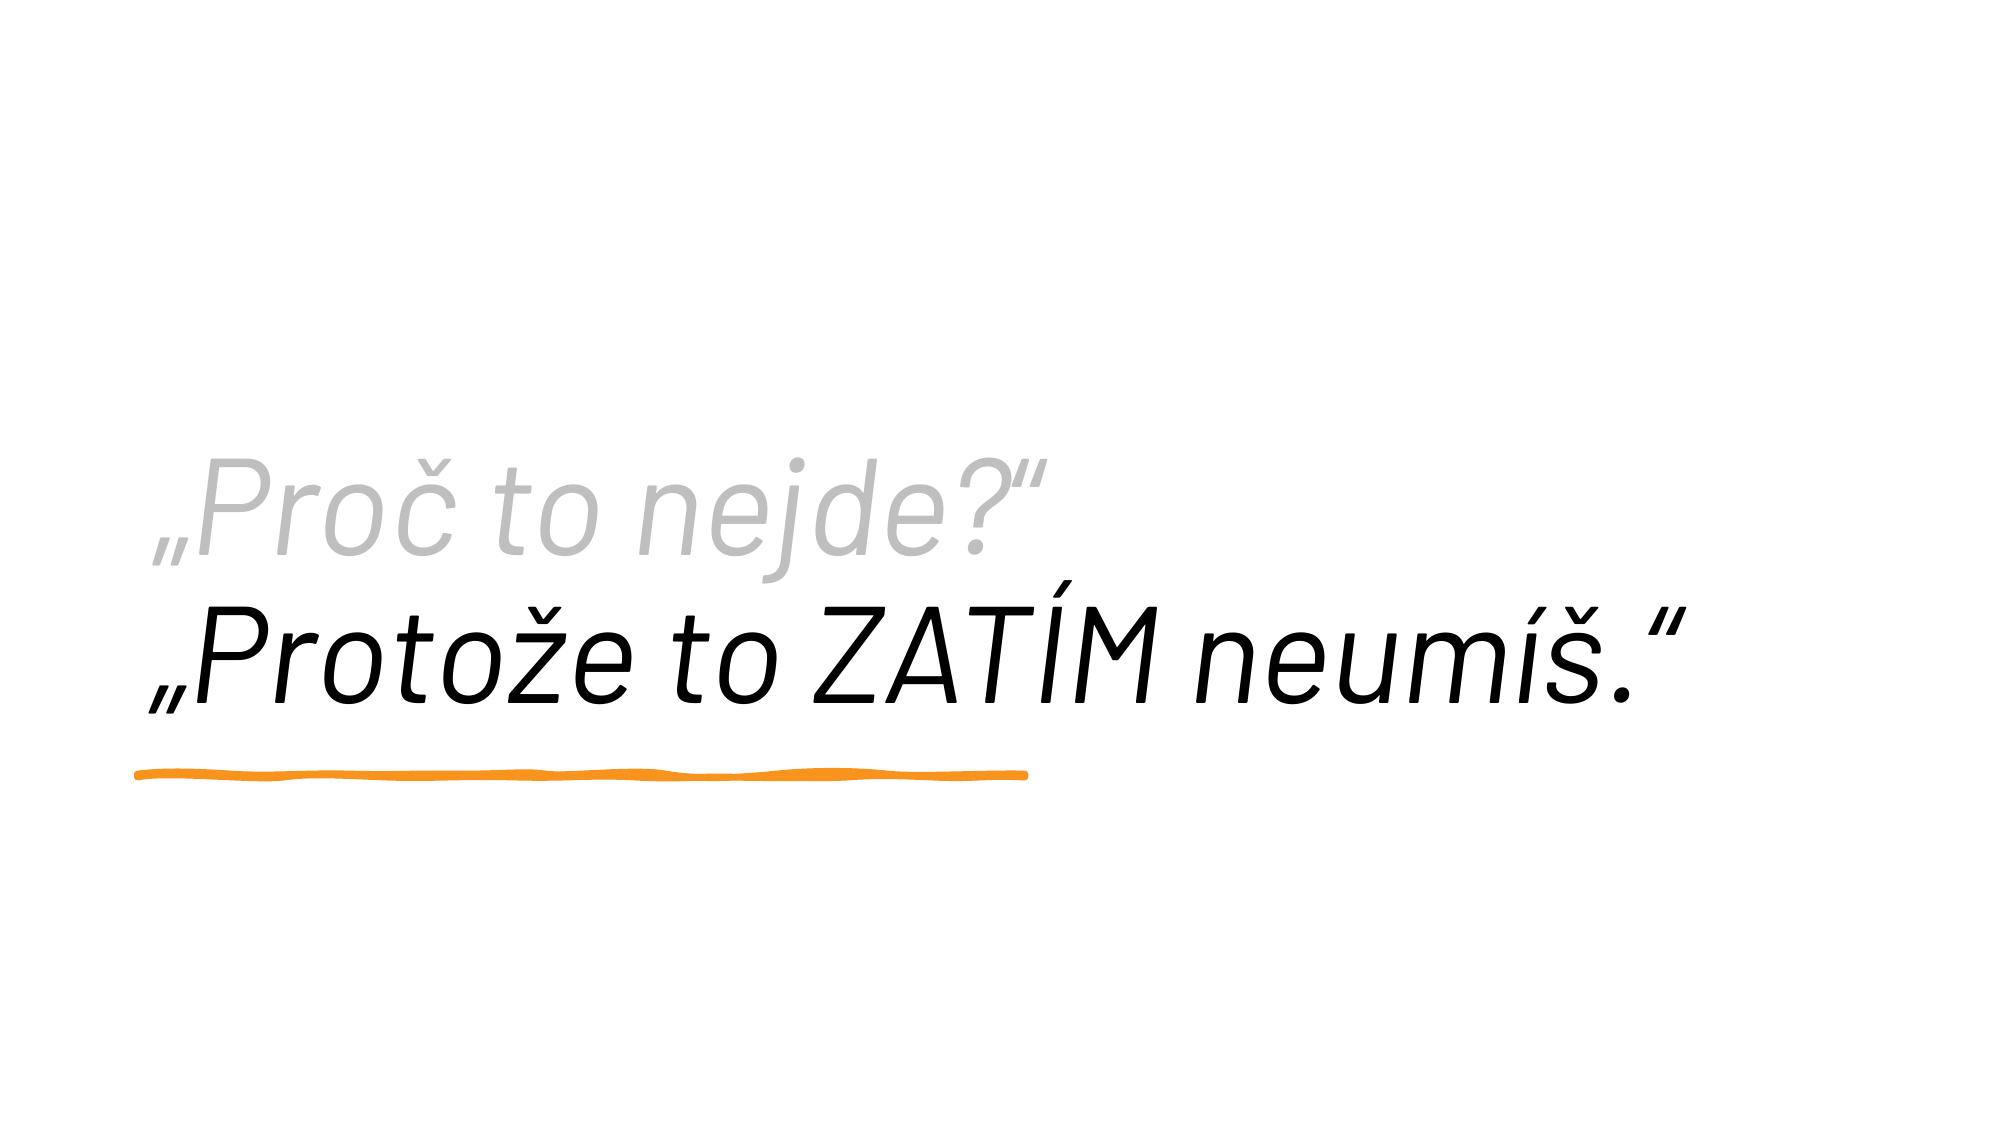

# „Proč to nejde?“ „Protože to ZATÍM neumíš.“